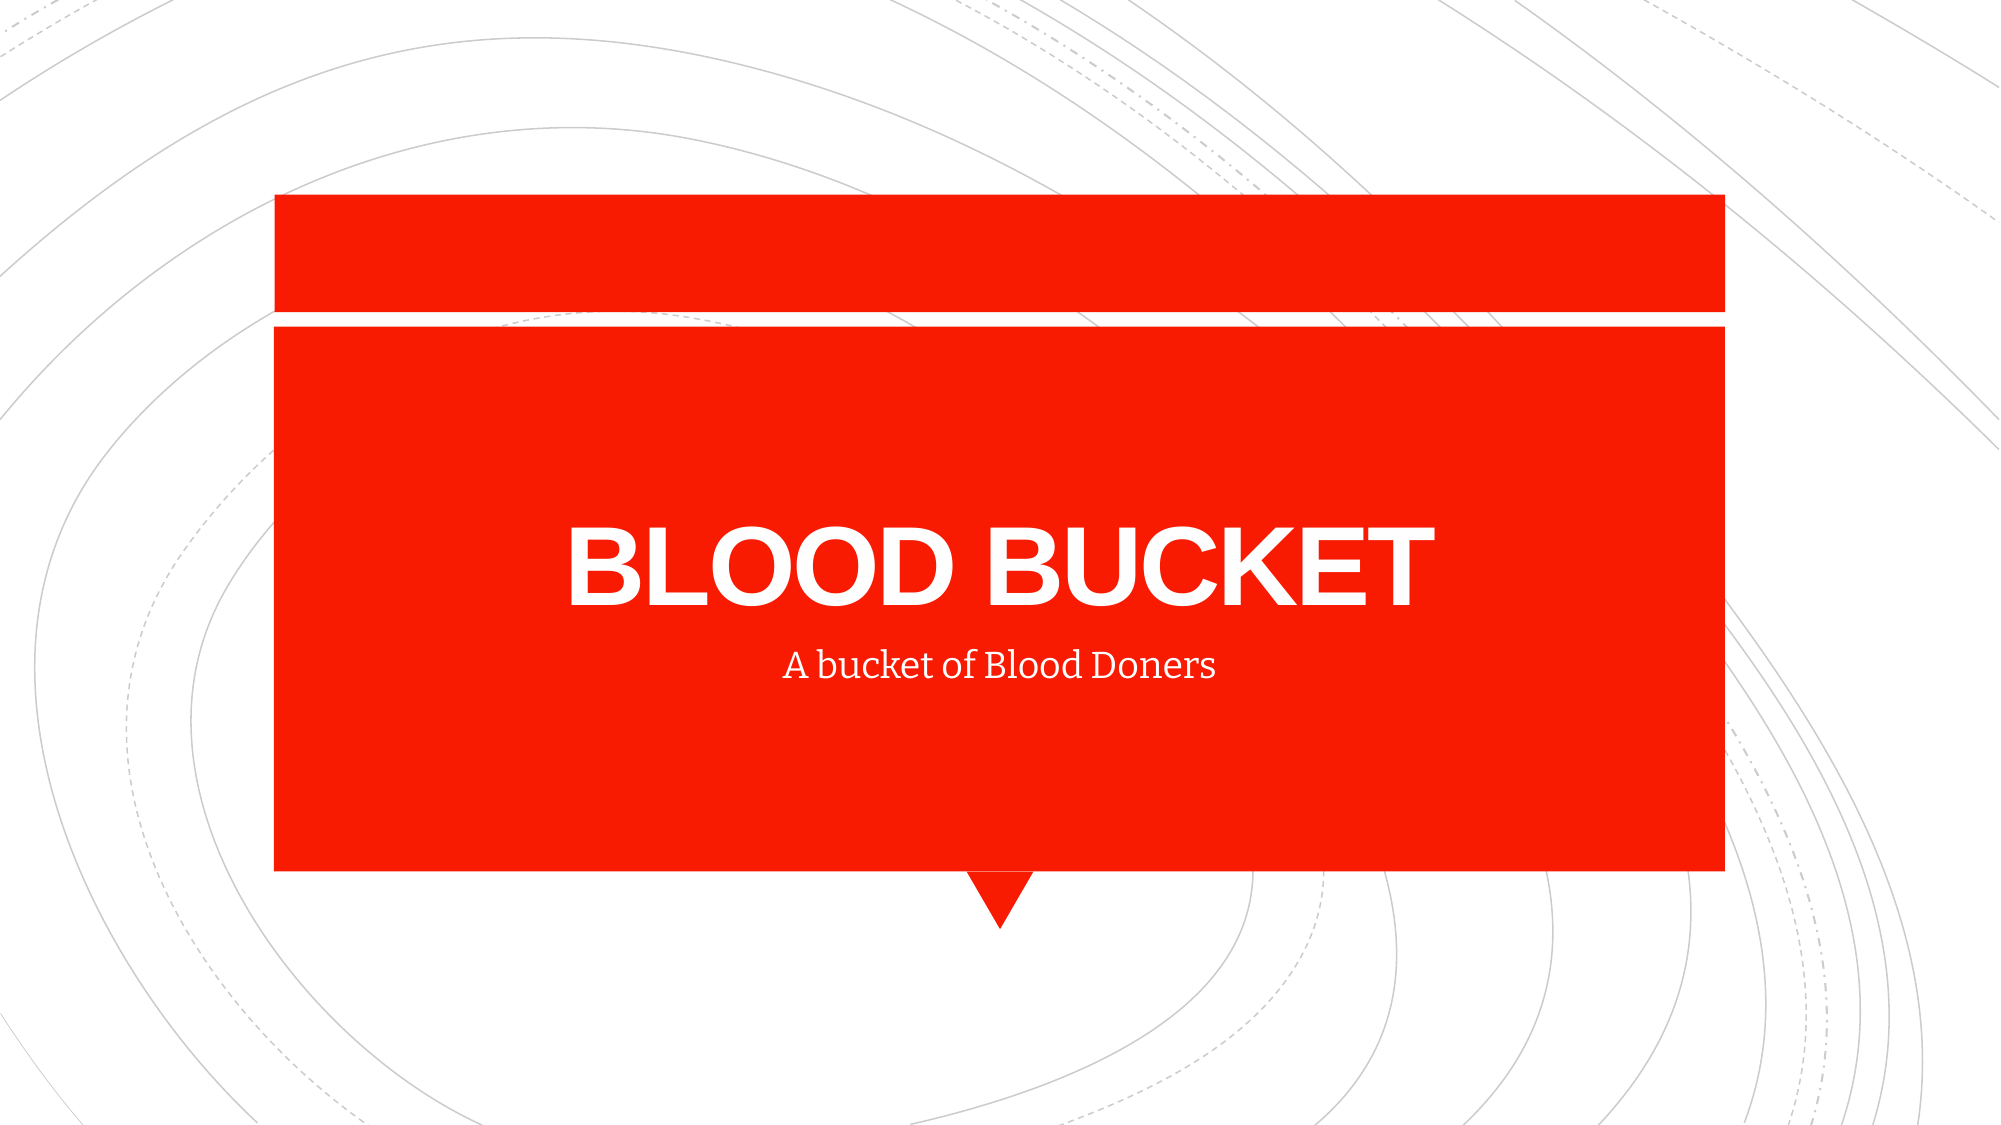

# BLOOD BUCKET
A bucket of Blood Doners